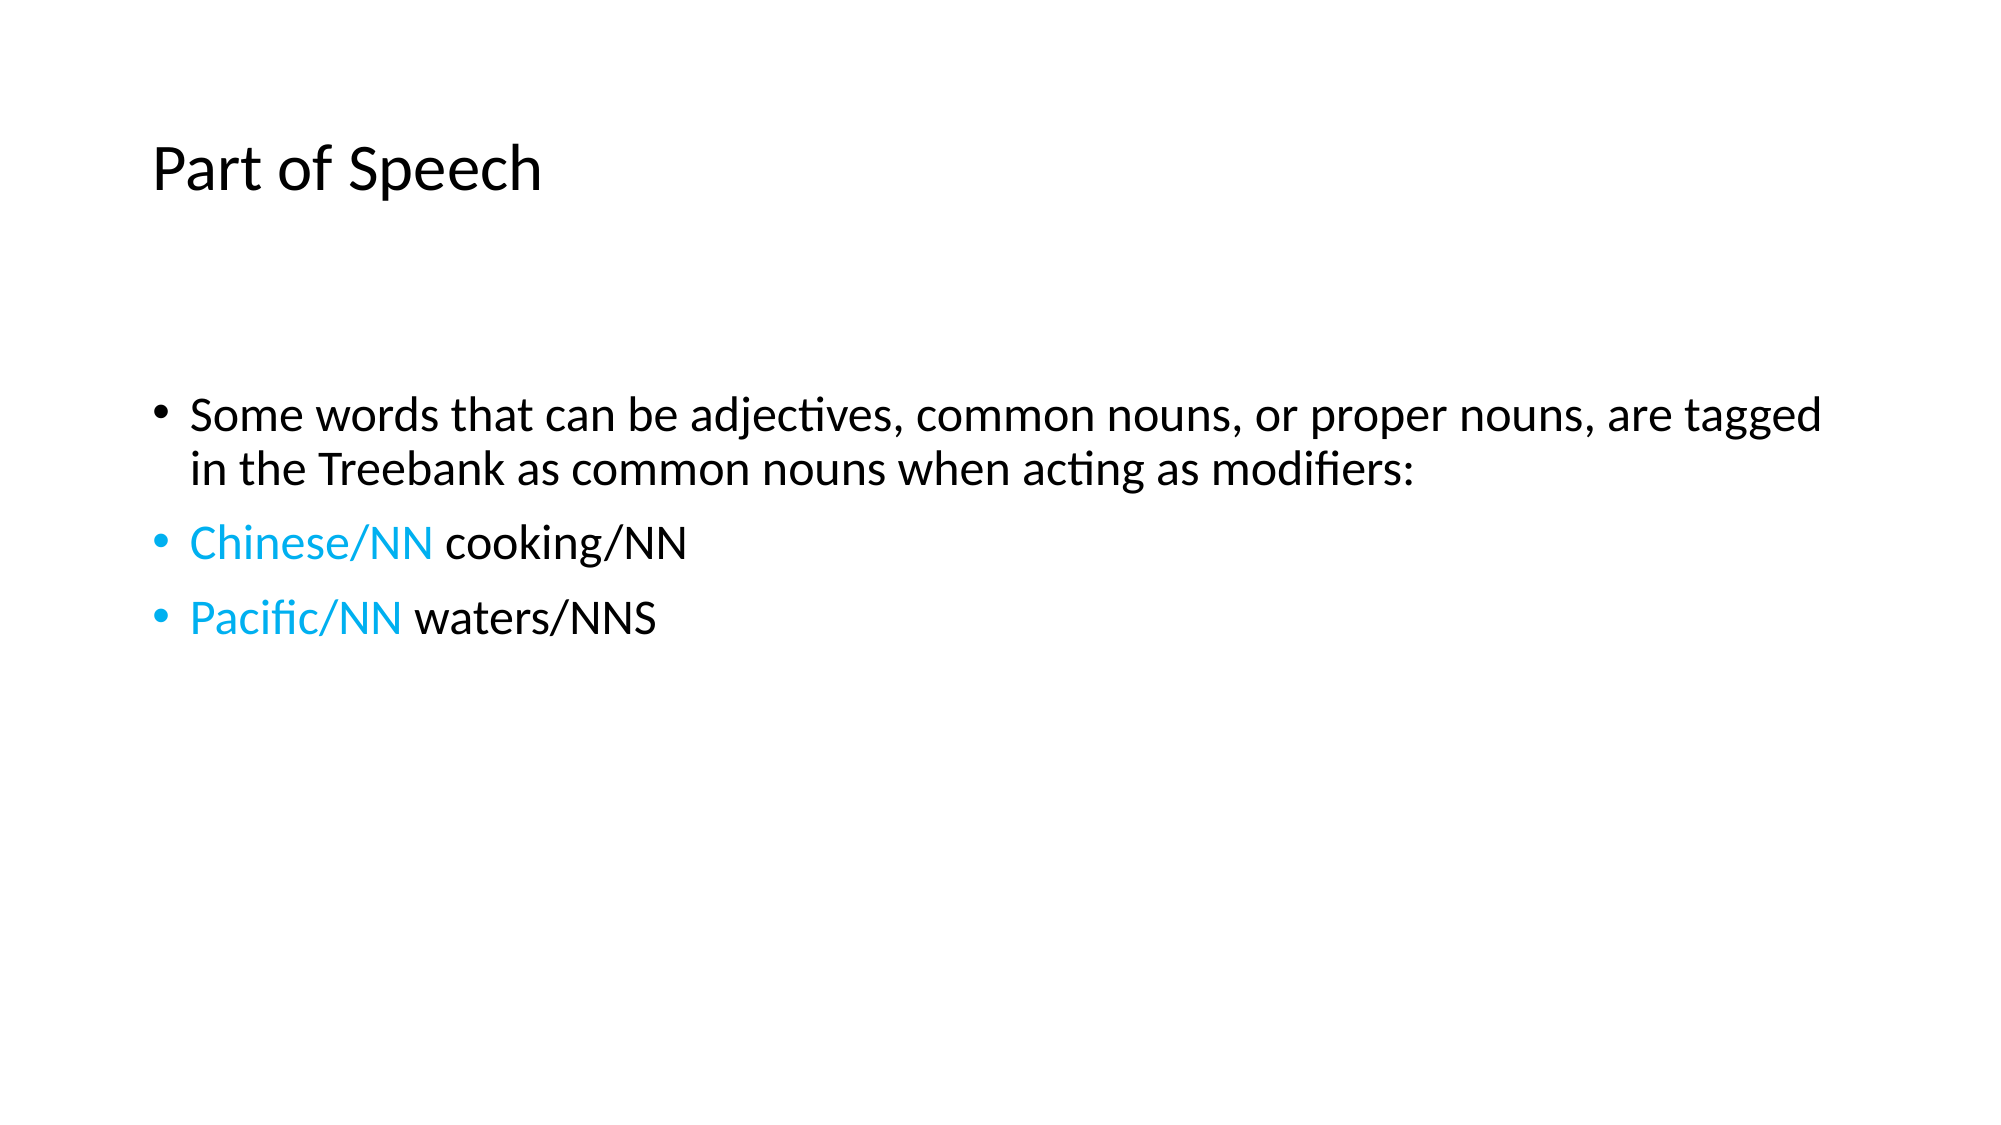

# Part of Speech

Some words that can be adjectives, common nouns, or proper nouns, are tagged in the Treebank as common nouns when acting as modifiers:
Chinese/NN cooking/NN
Pacific/NN waters/NNS